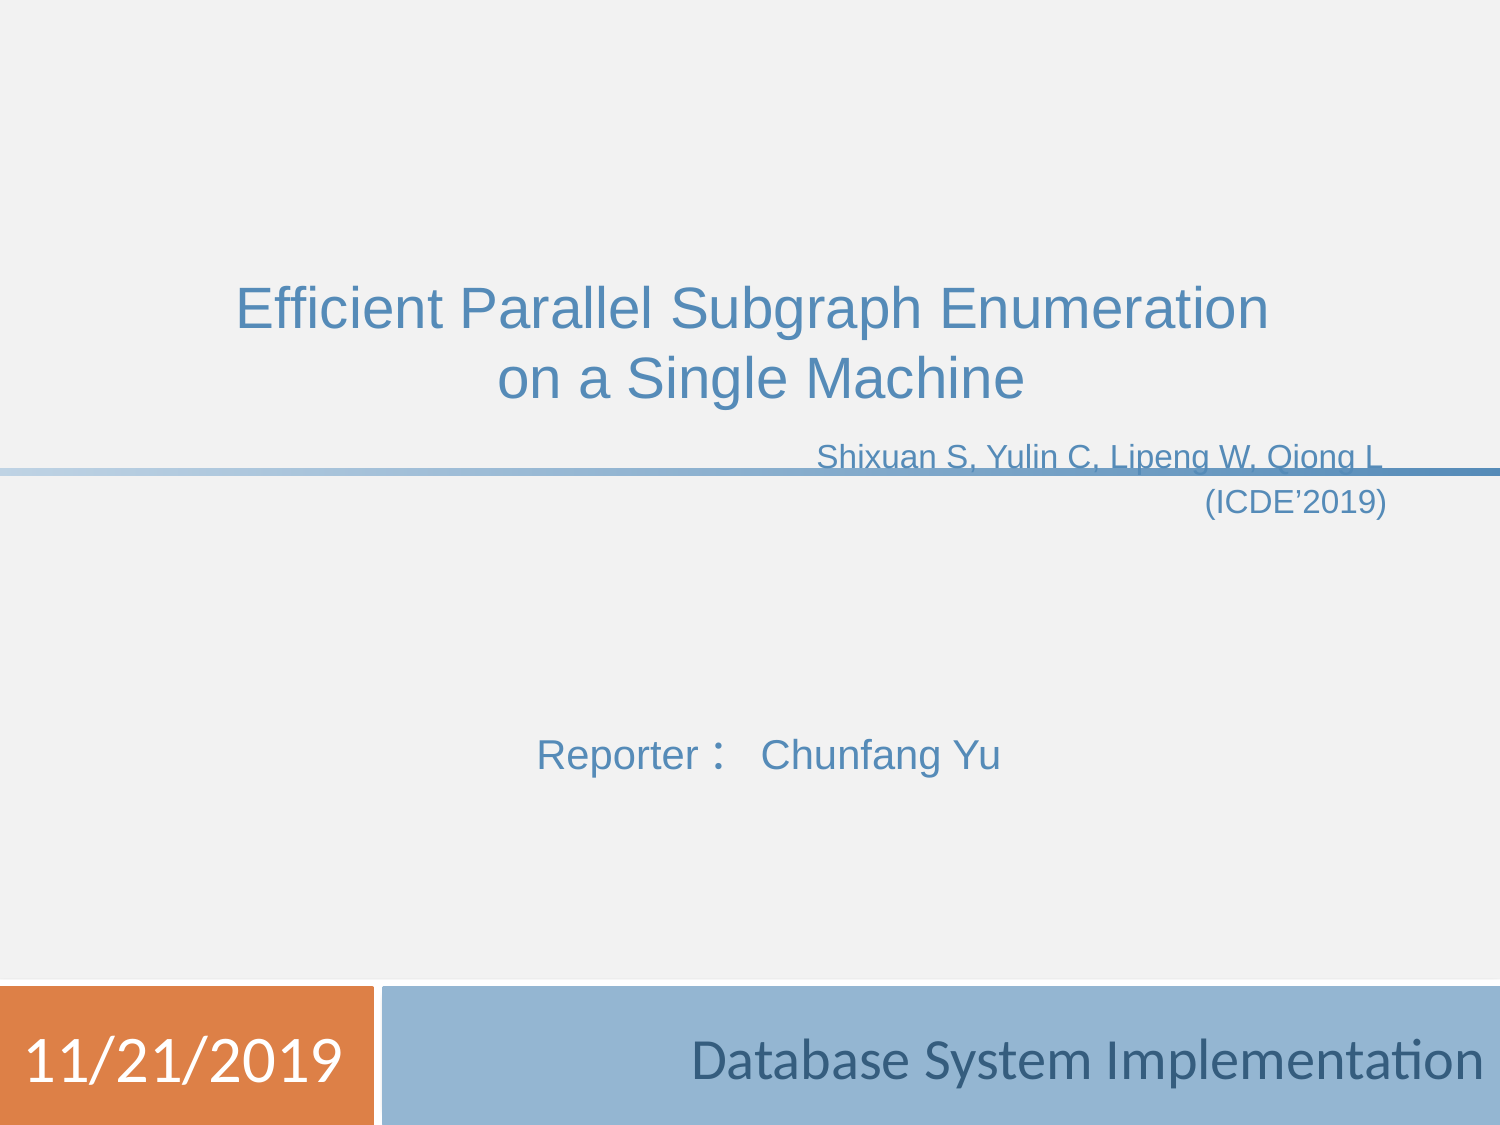

# Efﬁcient Parallel Subgraph Enumeration on a Single Machine Shixuan S, Yulin C, Lipeng W, Qiong L (ICDE’2019) Reporter：Chunfang Yu
11/21/2019
Database System Implementation